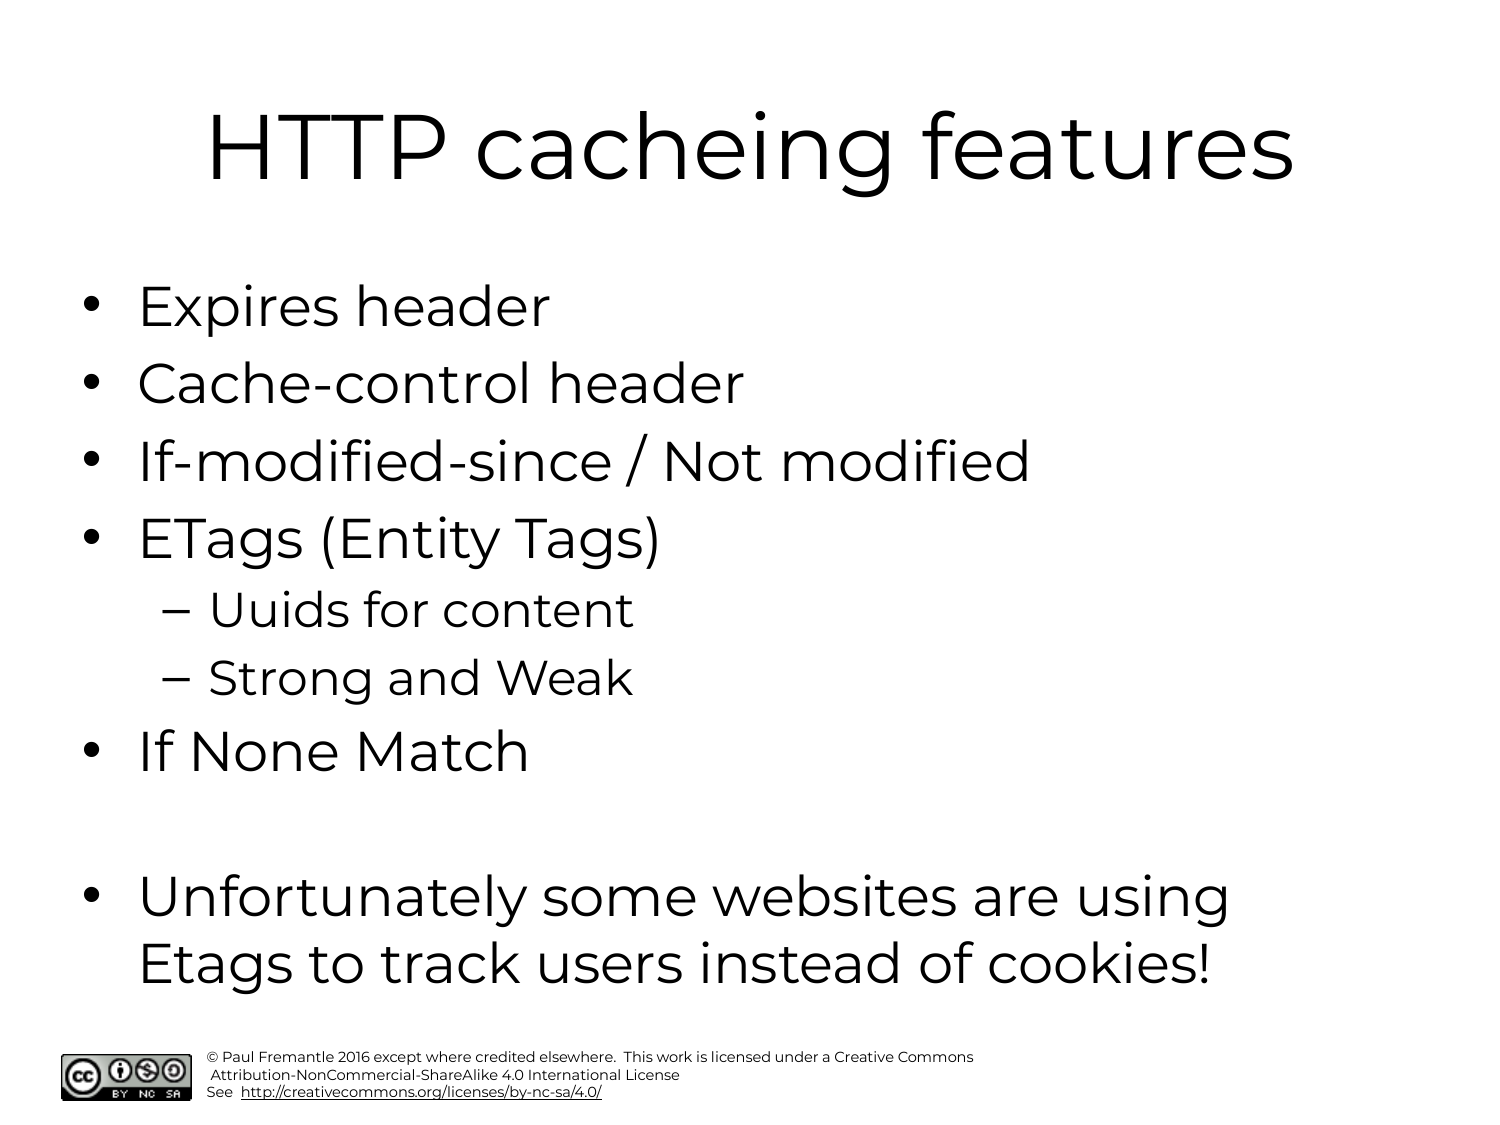

# HTTP cacheing features
Expires header
Cache-control header
If-modified-since / Not modified
ETags (Entity Tags)
Uuids for content
Strong and Weak
If None Match
Unfortunately some websites are using Etags to track users instead of cookies!